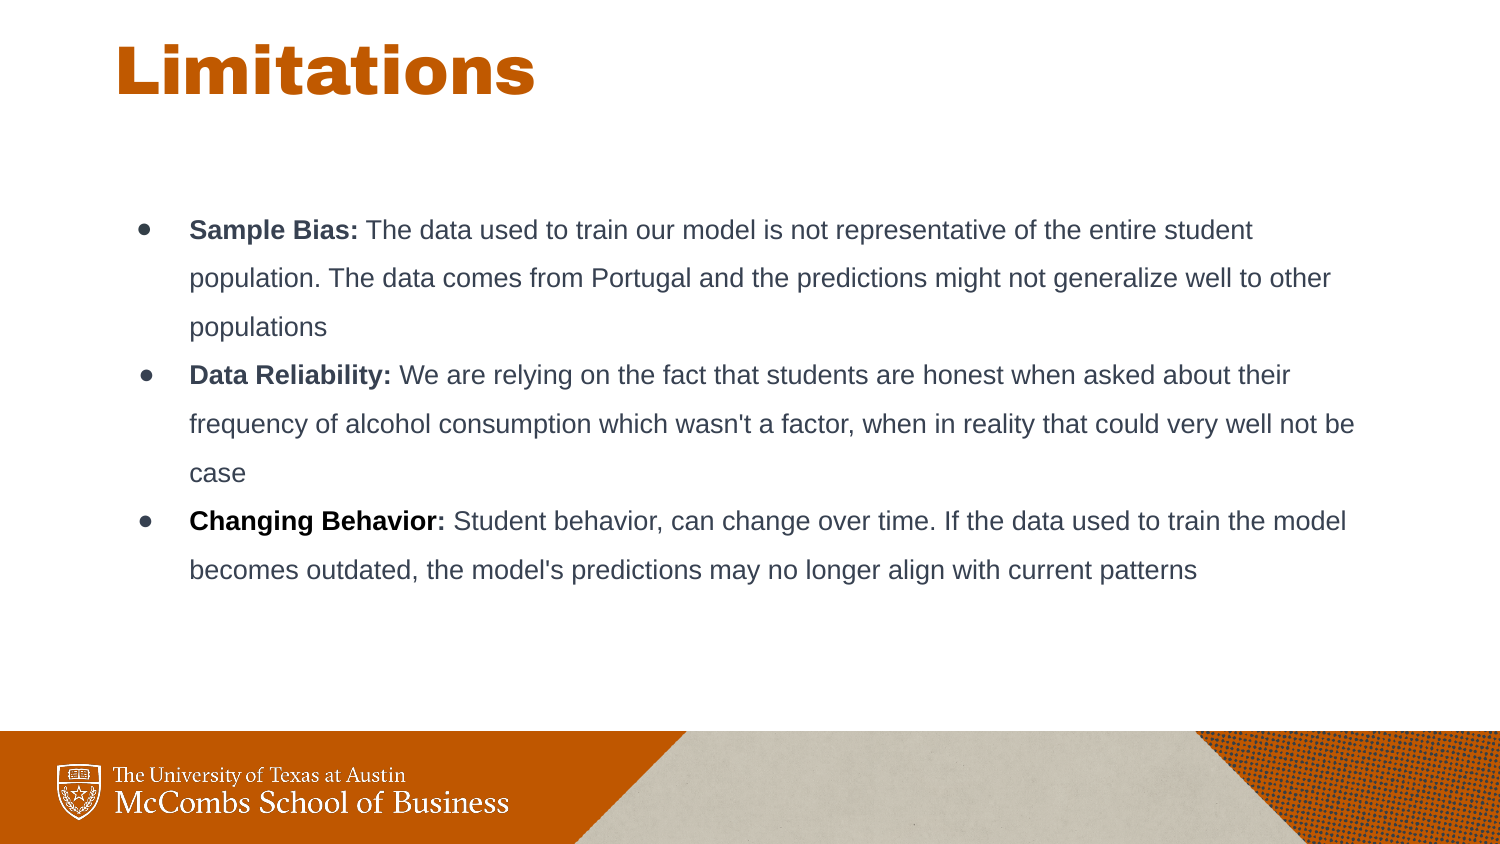

# Limitations
Sample Bias: The data used to train our model is not representative of the entire student population. The data comes from Portugal and the predictions might not generalize well to other populations
Data Reliability: We are relying on the fact that students are honest when asked about their frequency of alcohol consumption which wasn't a factor, when in reality that could very well not be case
Changing Behavior: Student behavior, can change over time. If the data used to train the model becomes outdated, the model's predictions may no longer align with current patterns